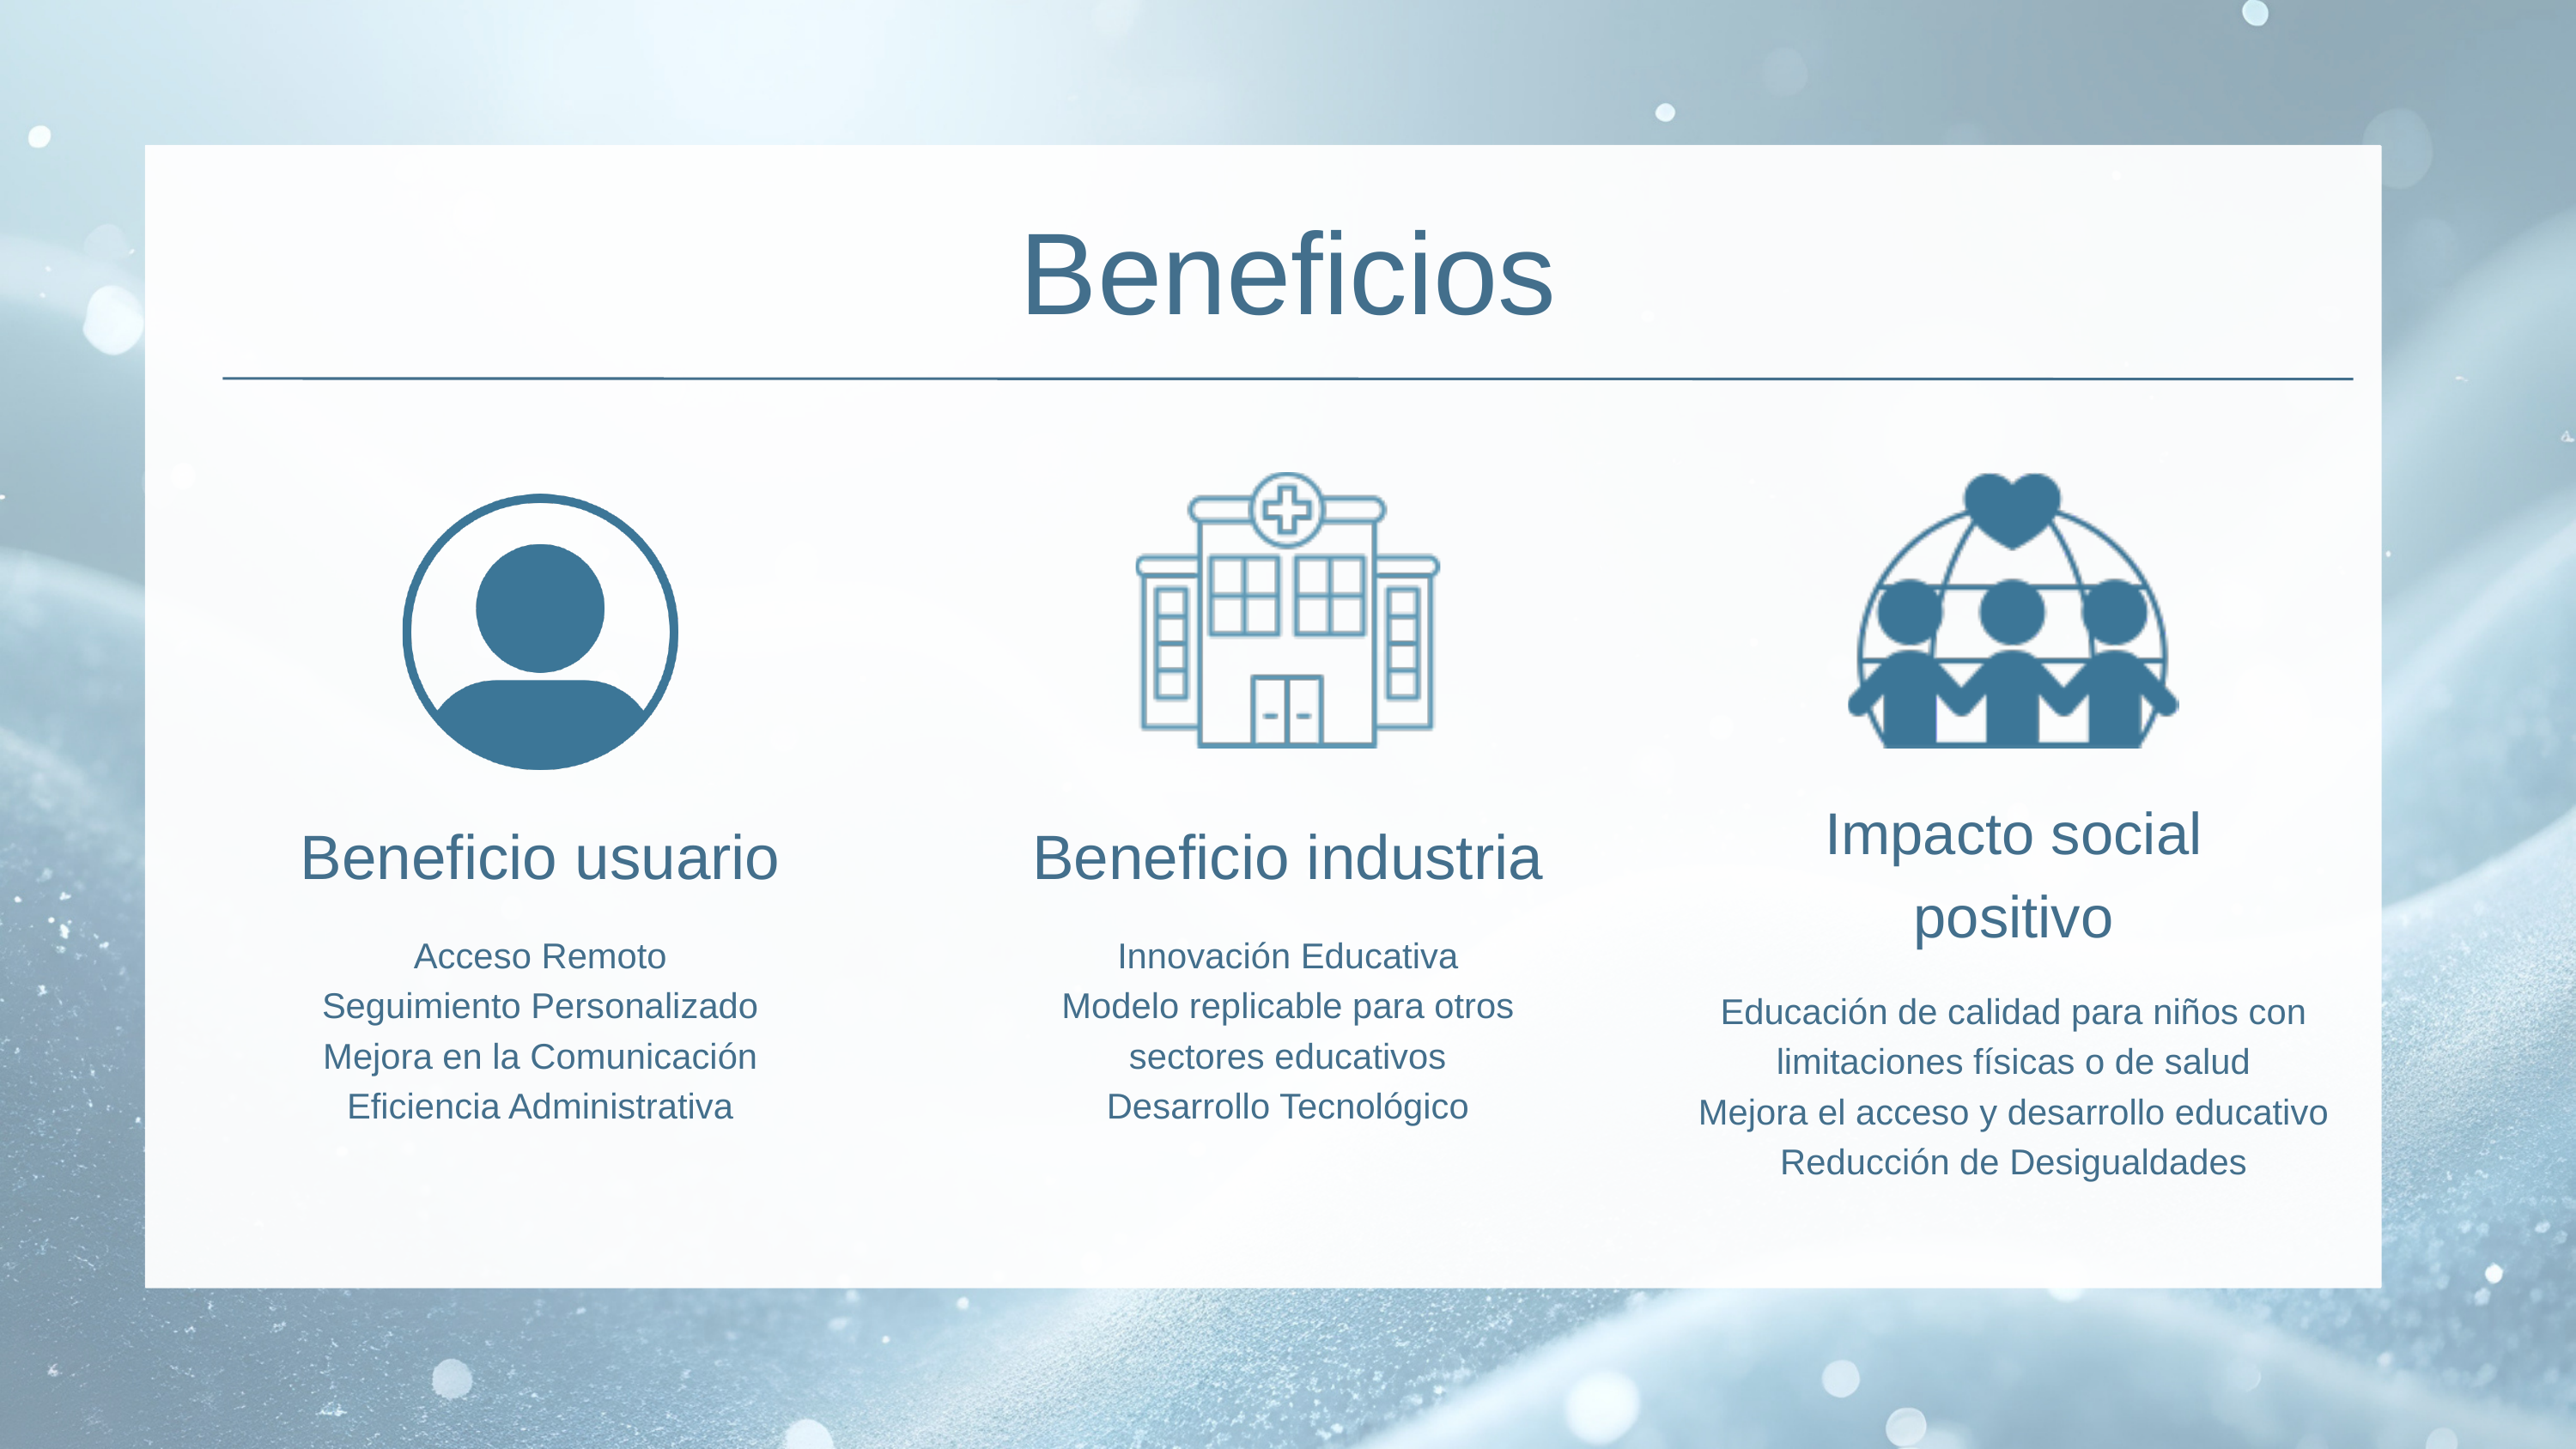

Beneficios

Impacto social positivo
Beneficio usuario
Beneficio industria
Acceso Remoto
Seguimiento Personalizado
Mejora en la Comunicación
Eficiencia Administrativa

Innovación Educativa
Modelo replicable para otros sectores educativos
Desarrollo Tecnológico

Educación de calidad para niños con limitaciones físicas o de salud
Mejora el acceso y desarrollo educativo
Reducción de Desigualdades